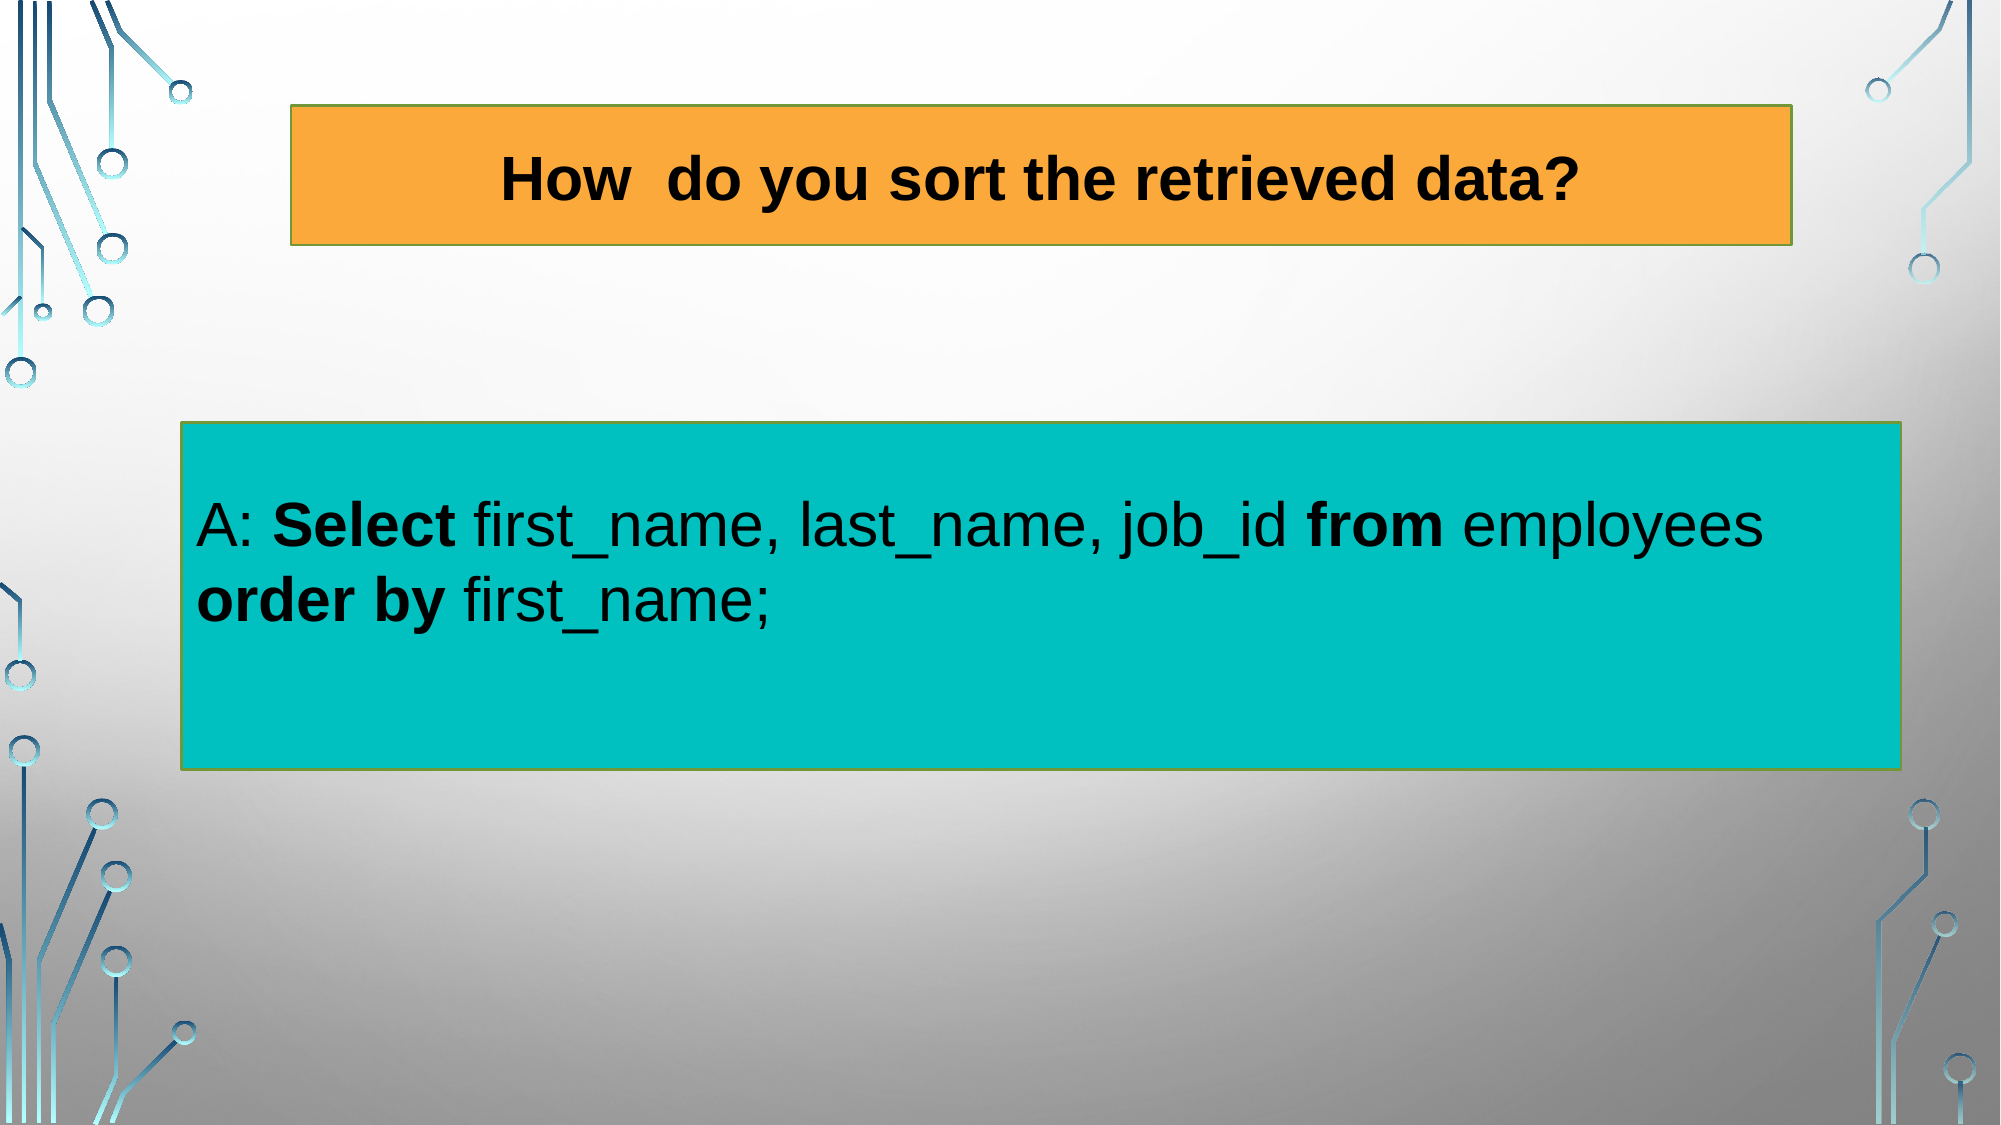

How  do you sort the retrieved data?
A: Select first_name, last_name, job_id from employees order by first_name;